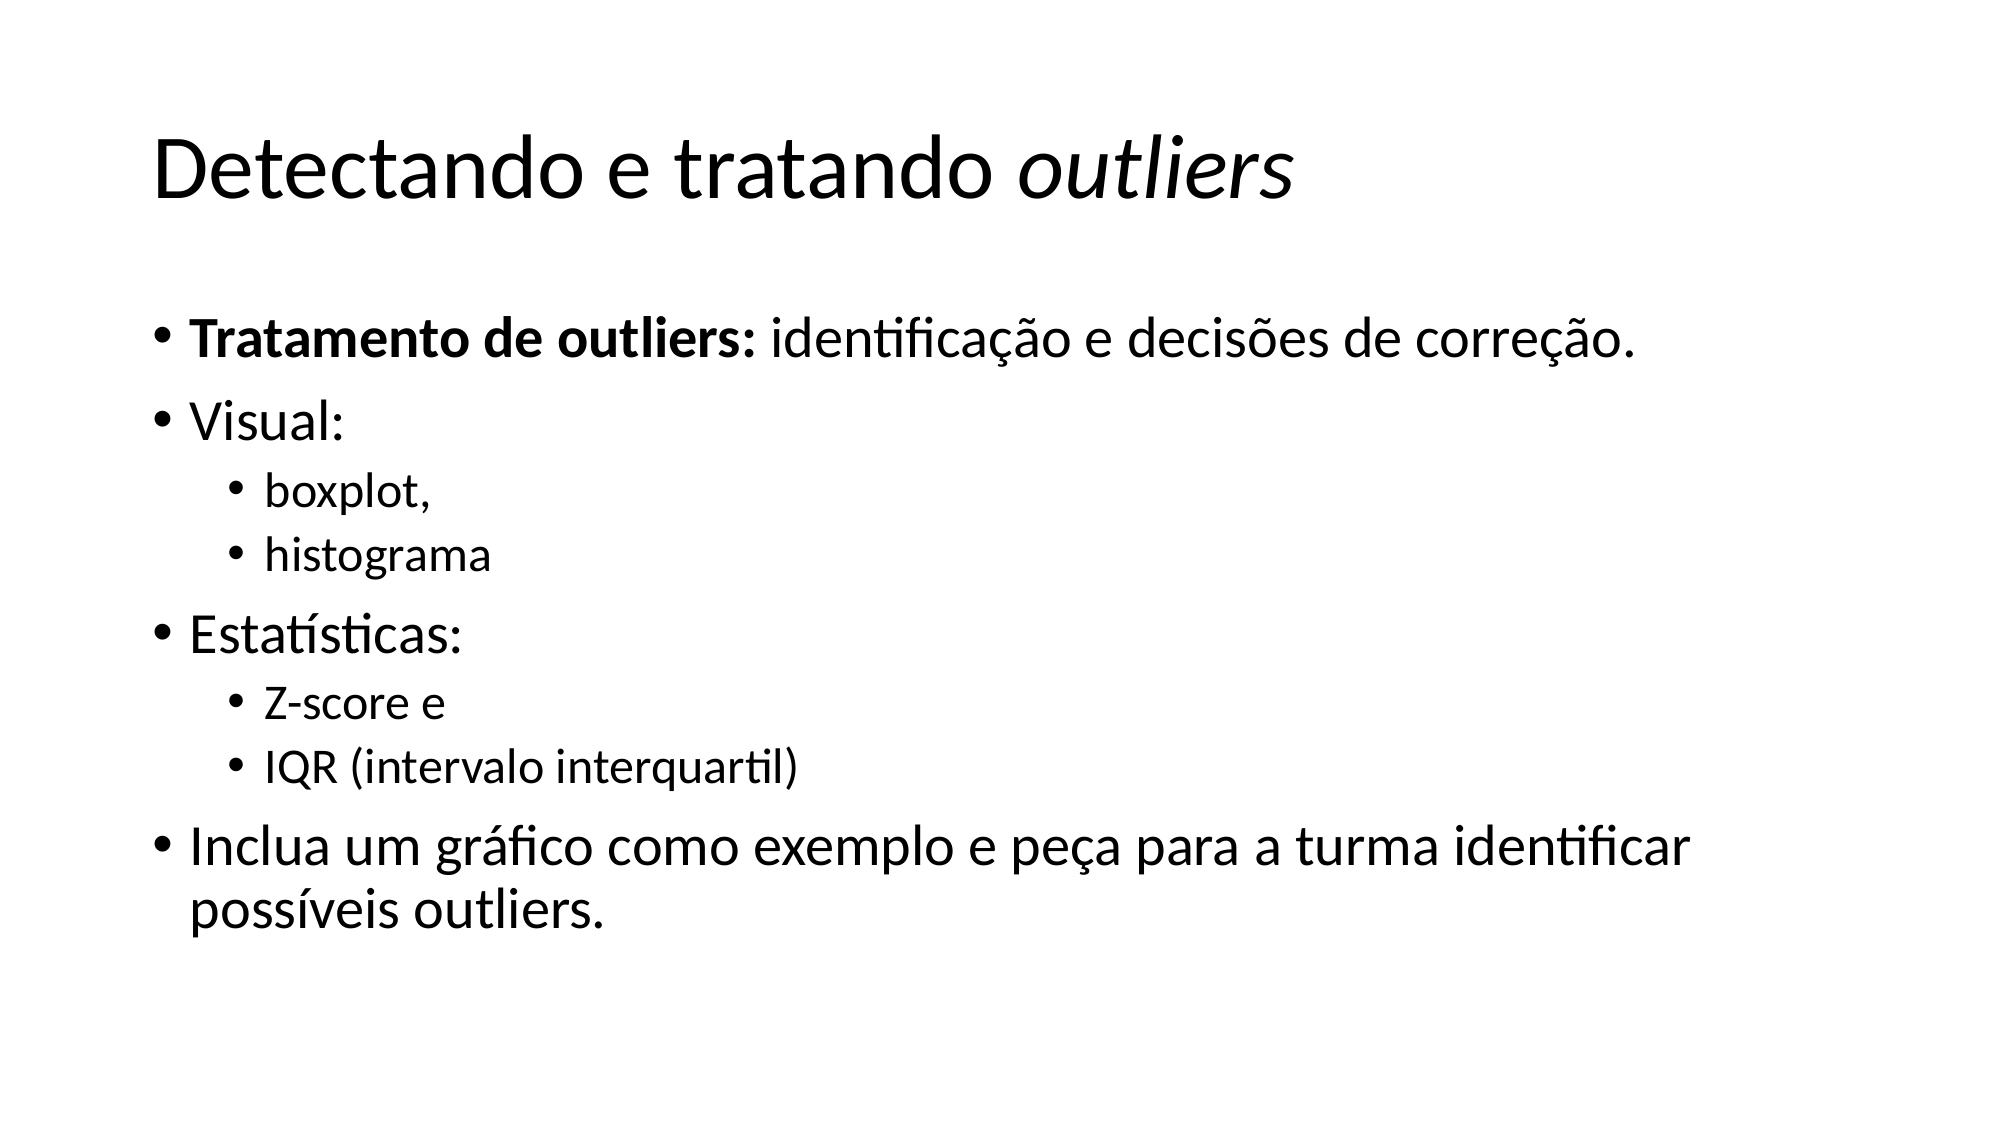

# Detectando e tratando outliers
Tratamento de outliers: identificação e decisões de correção.
Visual:
boxplot,
histograma
Estatísticas:
Z-score e
IQR (intervalo interquartil)
Inclua um gráfico como exemplo e peça para a turma identificar possíveis outliers.